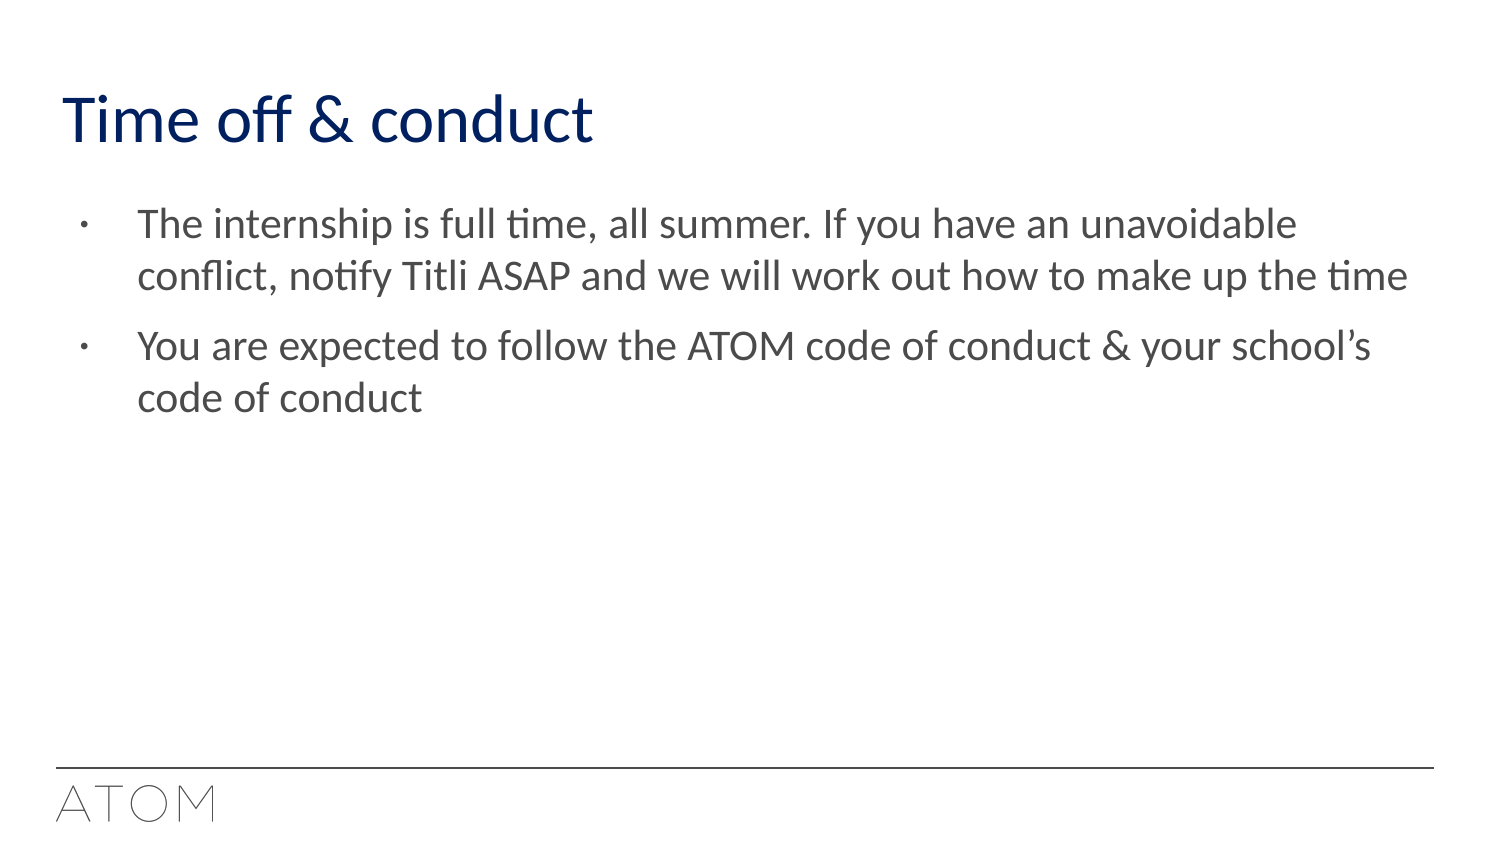

# Time off & conduct
The internship is full time, all summer. If you have an unavoidable conflict, notify Titli ASAP and we will work out how to make up the time
You are expected to follow the ATOM code of conduct & your school’s code of conduct